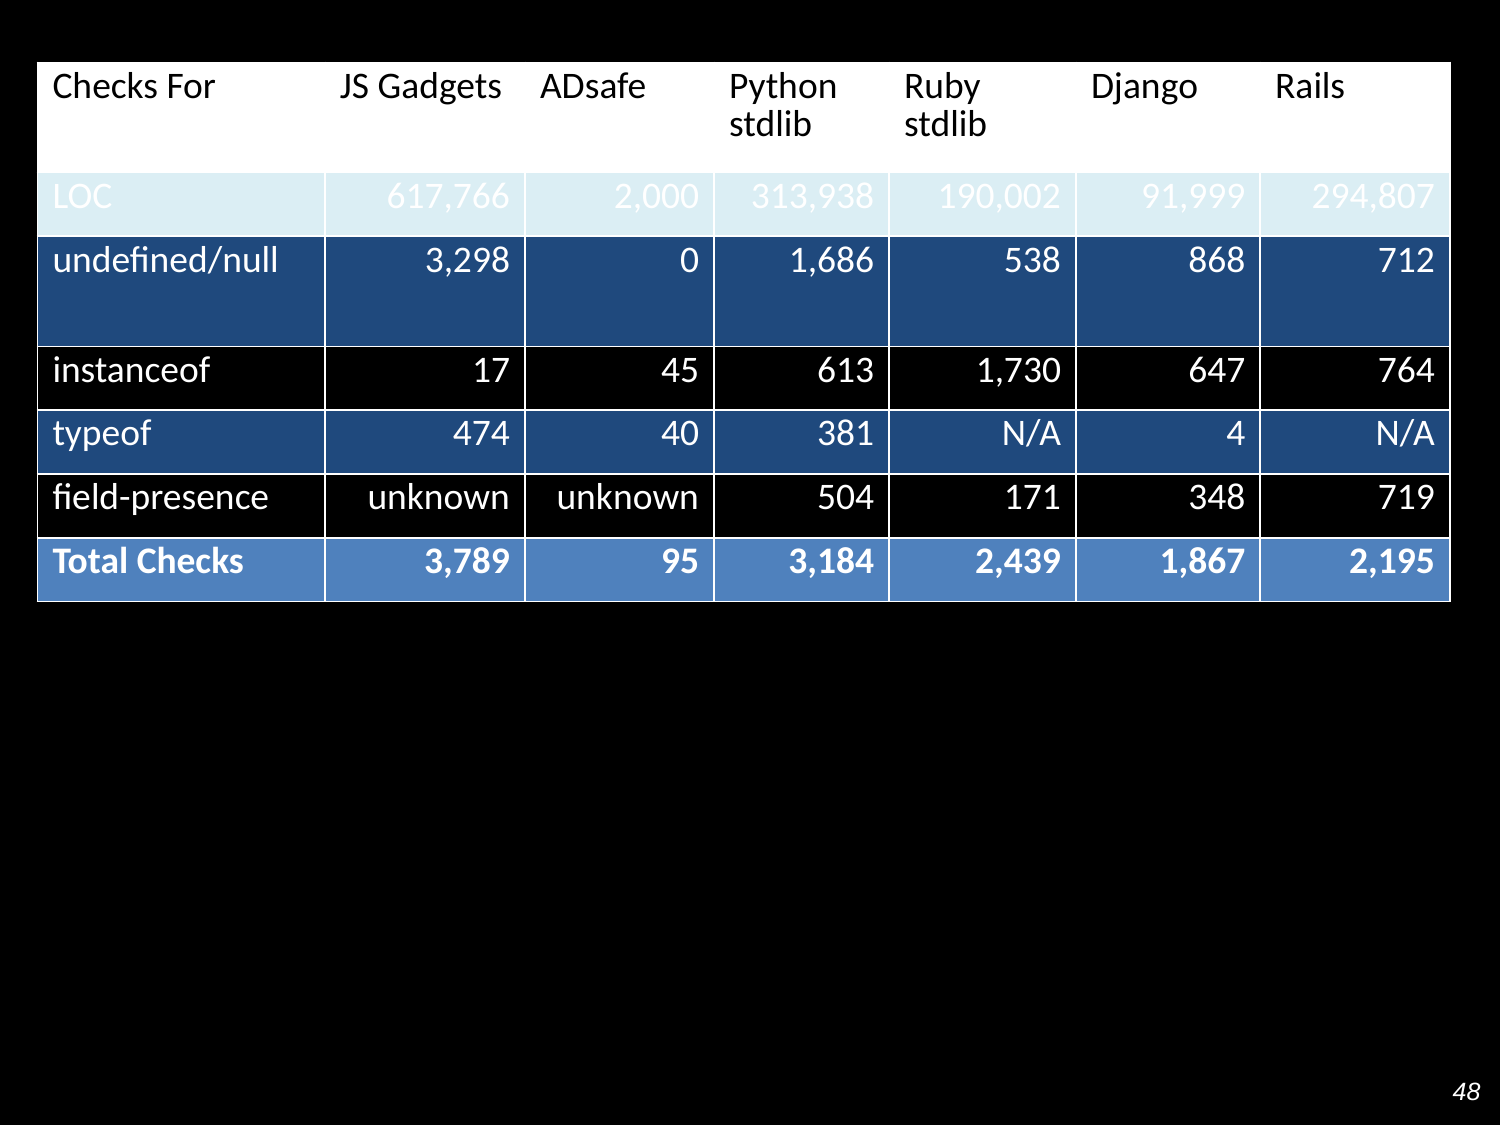

| Checks For | JS Gadgets | ADsafe | Python stdlib | Ruby stdlib | Django | Rails |
| --- | --- | --- | --- | --- | --- | --- |
| LOC | 617,766 | 2,000 | 313,938 | 190,002 | 91,999 | 294,807 |
| undefined/null | 3,298 | 0 | 1,686 | 538 | 868 | 712 |
| instanceof | 17 | 45 | 613 | 1,730 | 647 | 764 |
| typeof | 474 | 40 | 381 | N/A | 4 | N/A |
| field-presence | unknown | unknown | 504 | 171 | 348 | 719 |
| Total Checks | 3,789 | 95 | 3,184 | 2,439 | 1,867 | 2,195 |
48